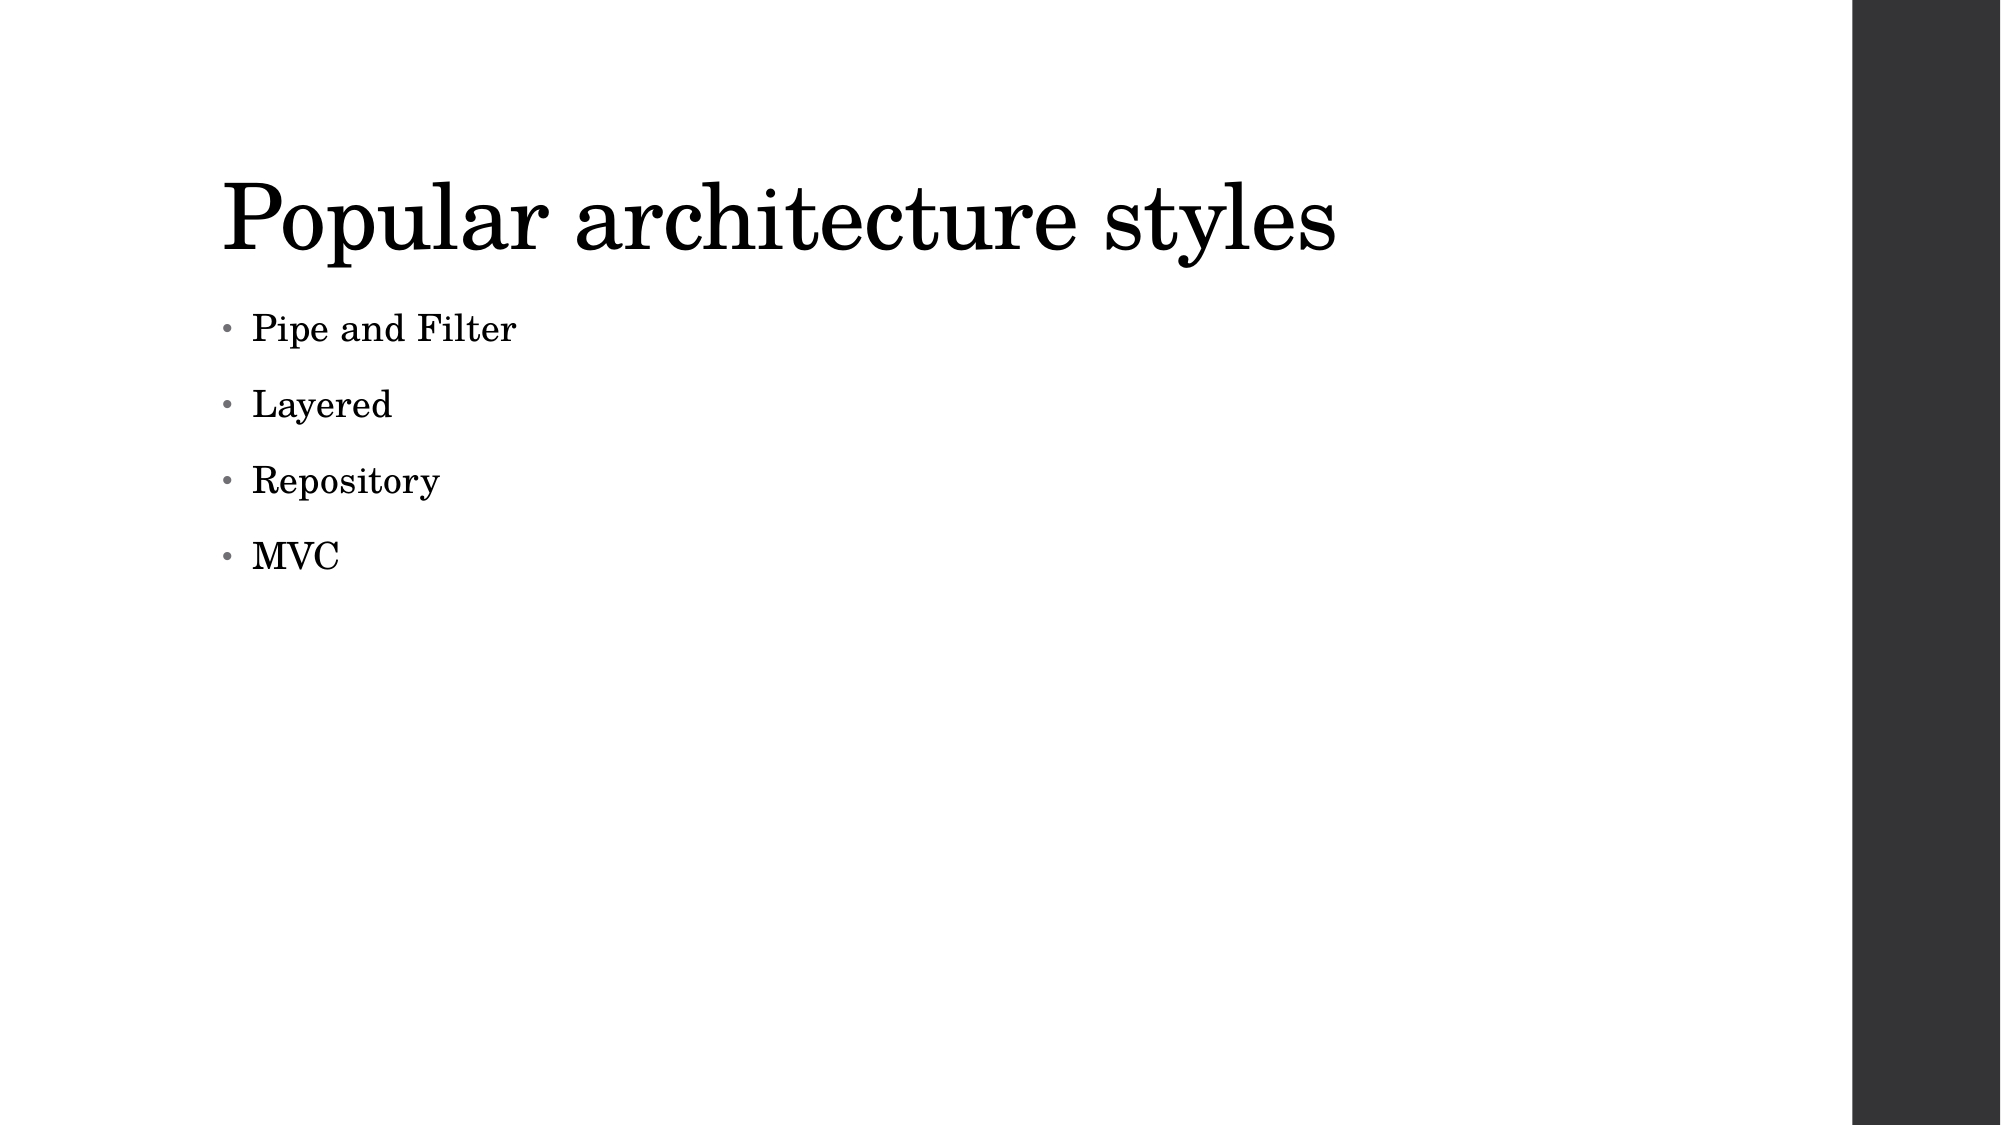

# Popular architecture styles
Pipe and Filter
Layered
Repository
MVC